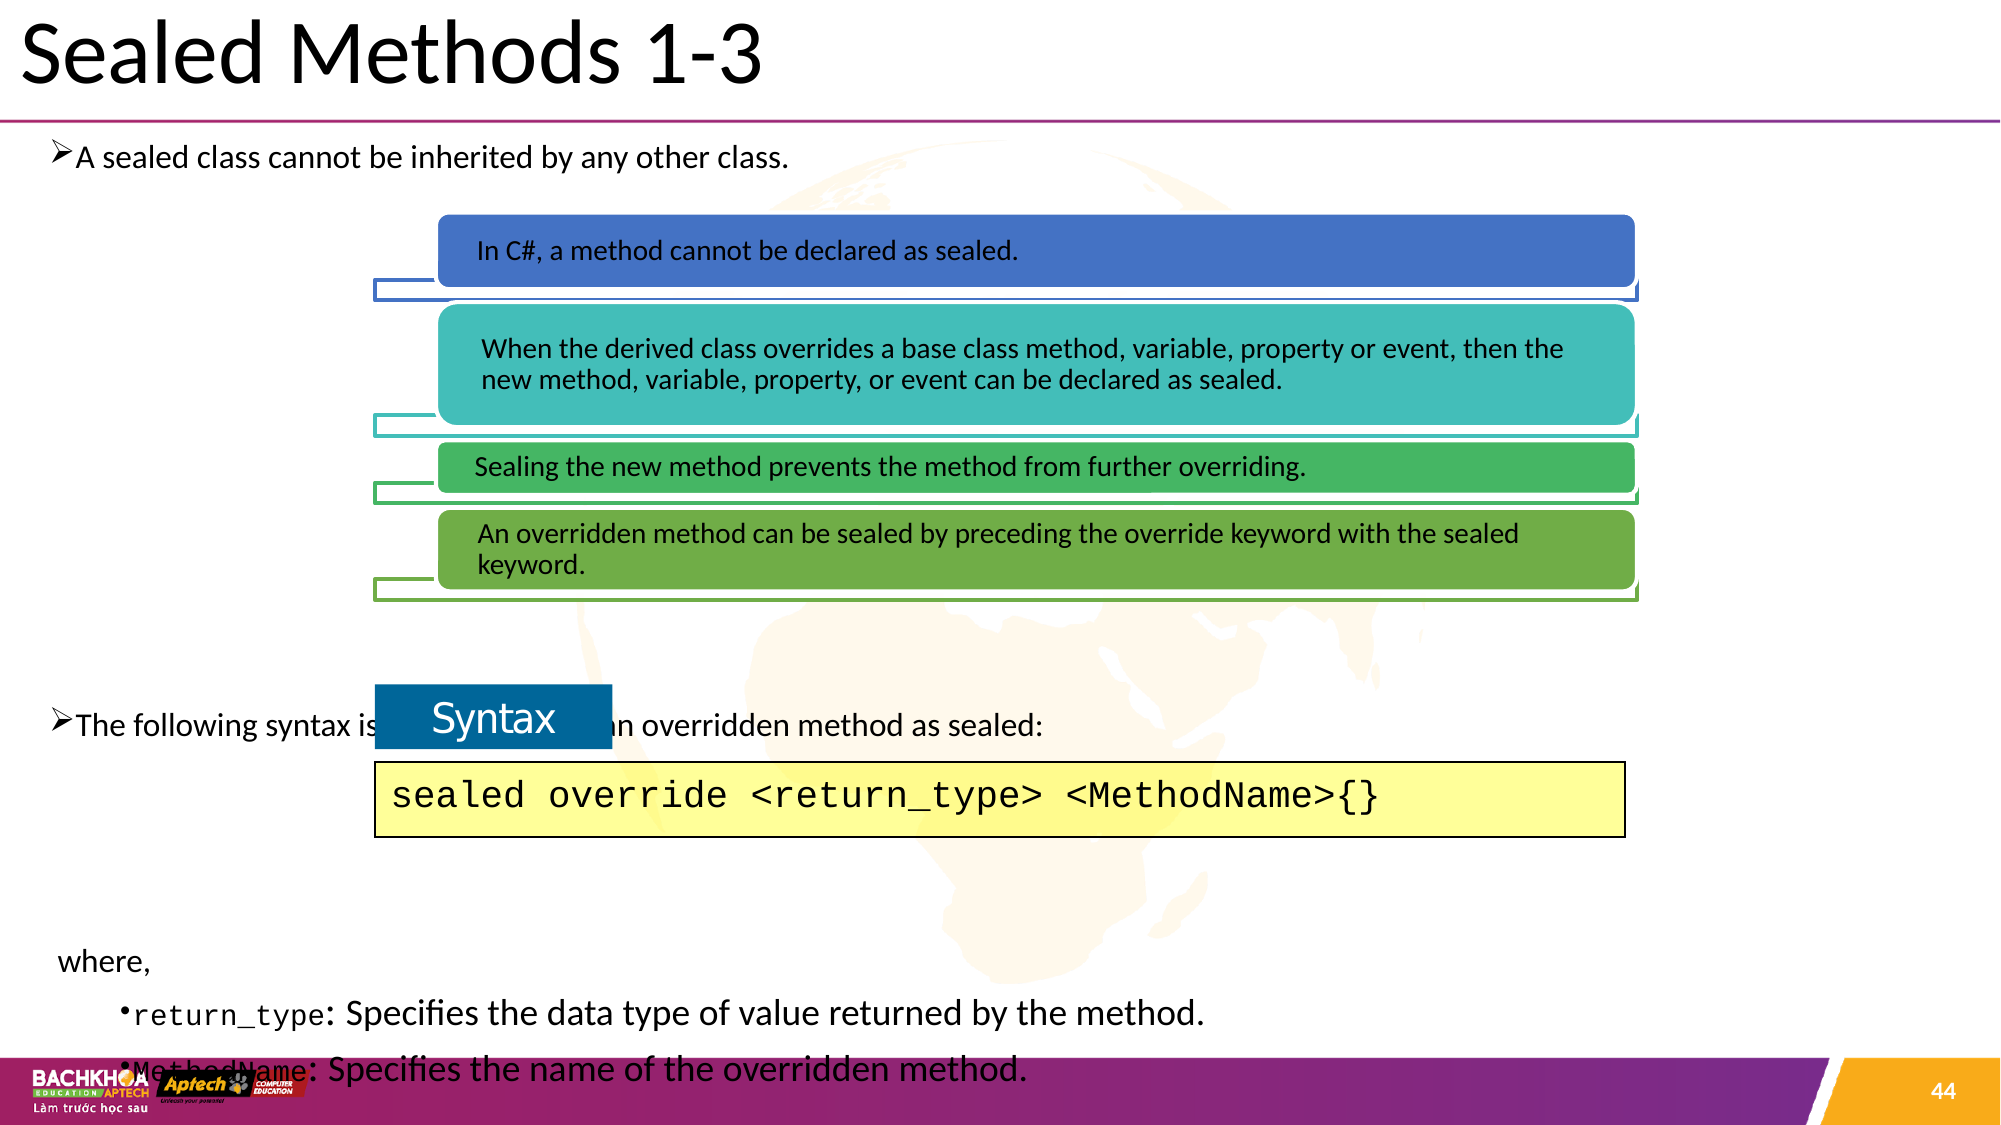

# Sealed Methods 1-3
A sealed class cannot be inherited by any other class.

The following syntax is used to declare an overridden method as sealed:

where,
return_type: Specifies the data type of value returned by the method.
MethodName: Specifies the name of the overridden method.

In C#, a method cannot be declared as sealed.
When the derived class overrides a base class method, variable, property or event, then the new method, variable, property, or event can be declared as sealed.
Sealing the new method prevents the method from further overriding.
An overridden method can be sealed by preceding the override keyword with the sealed keyword.
Syntax
sealed override <return_type> <MethodName>{}
44